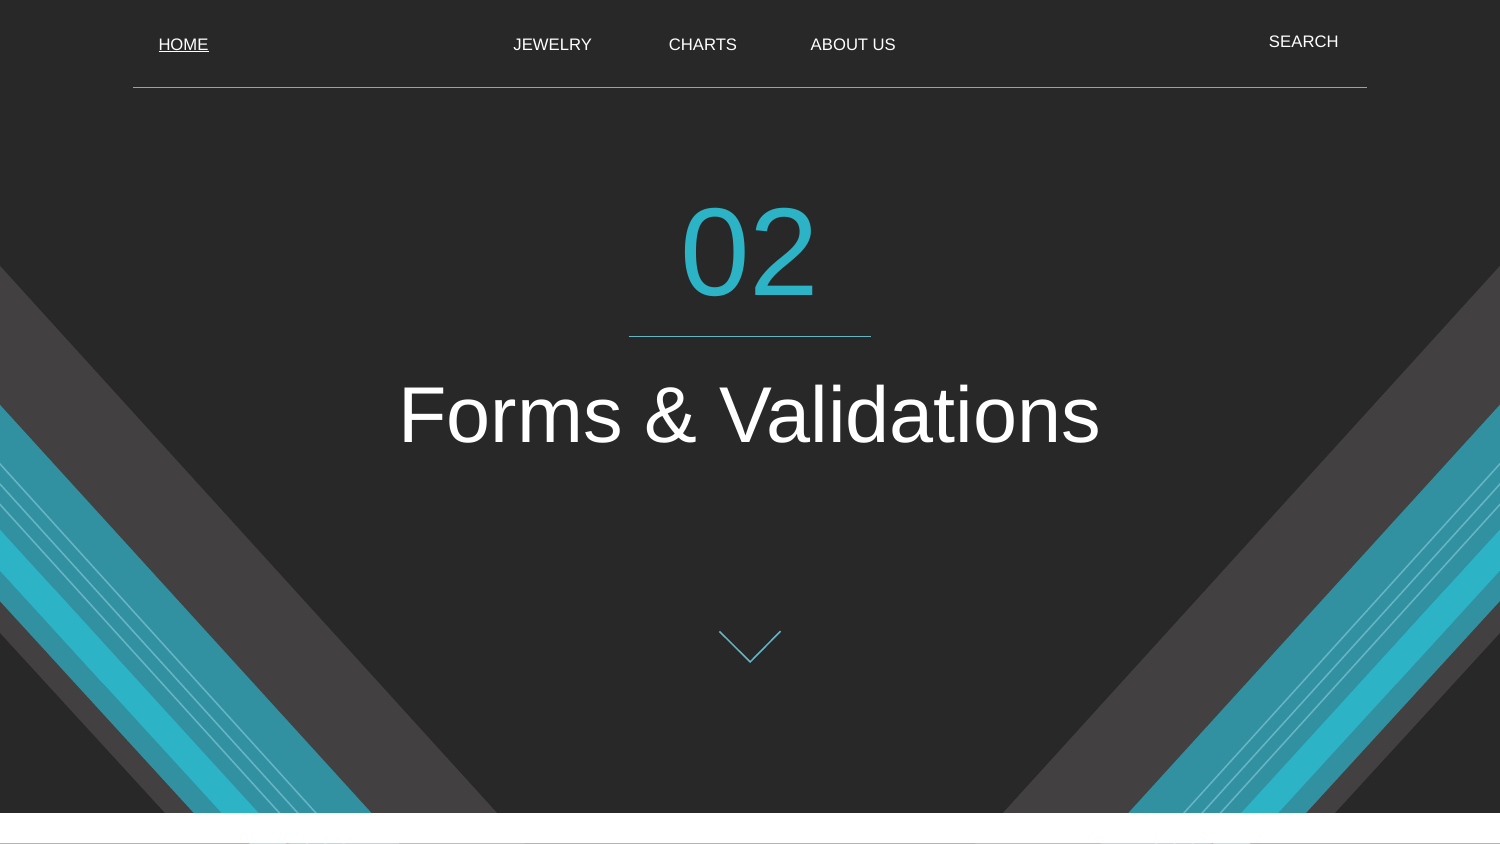

SEARCH
HOME
JEWELRY
CHARTS
ABOUT US
02
# Forms & Validations